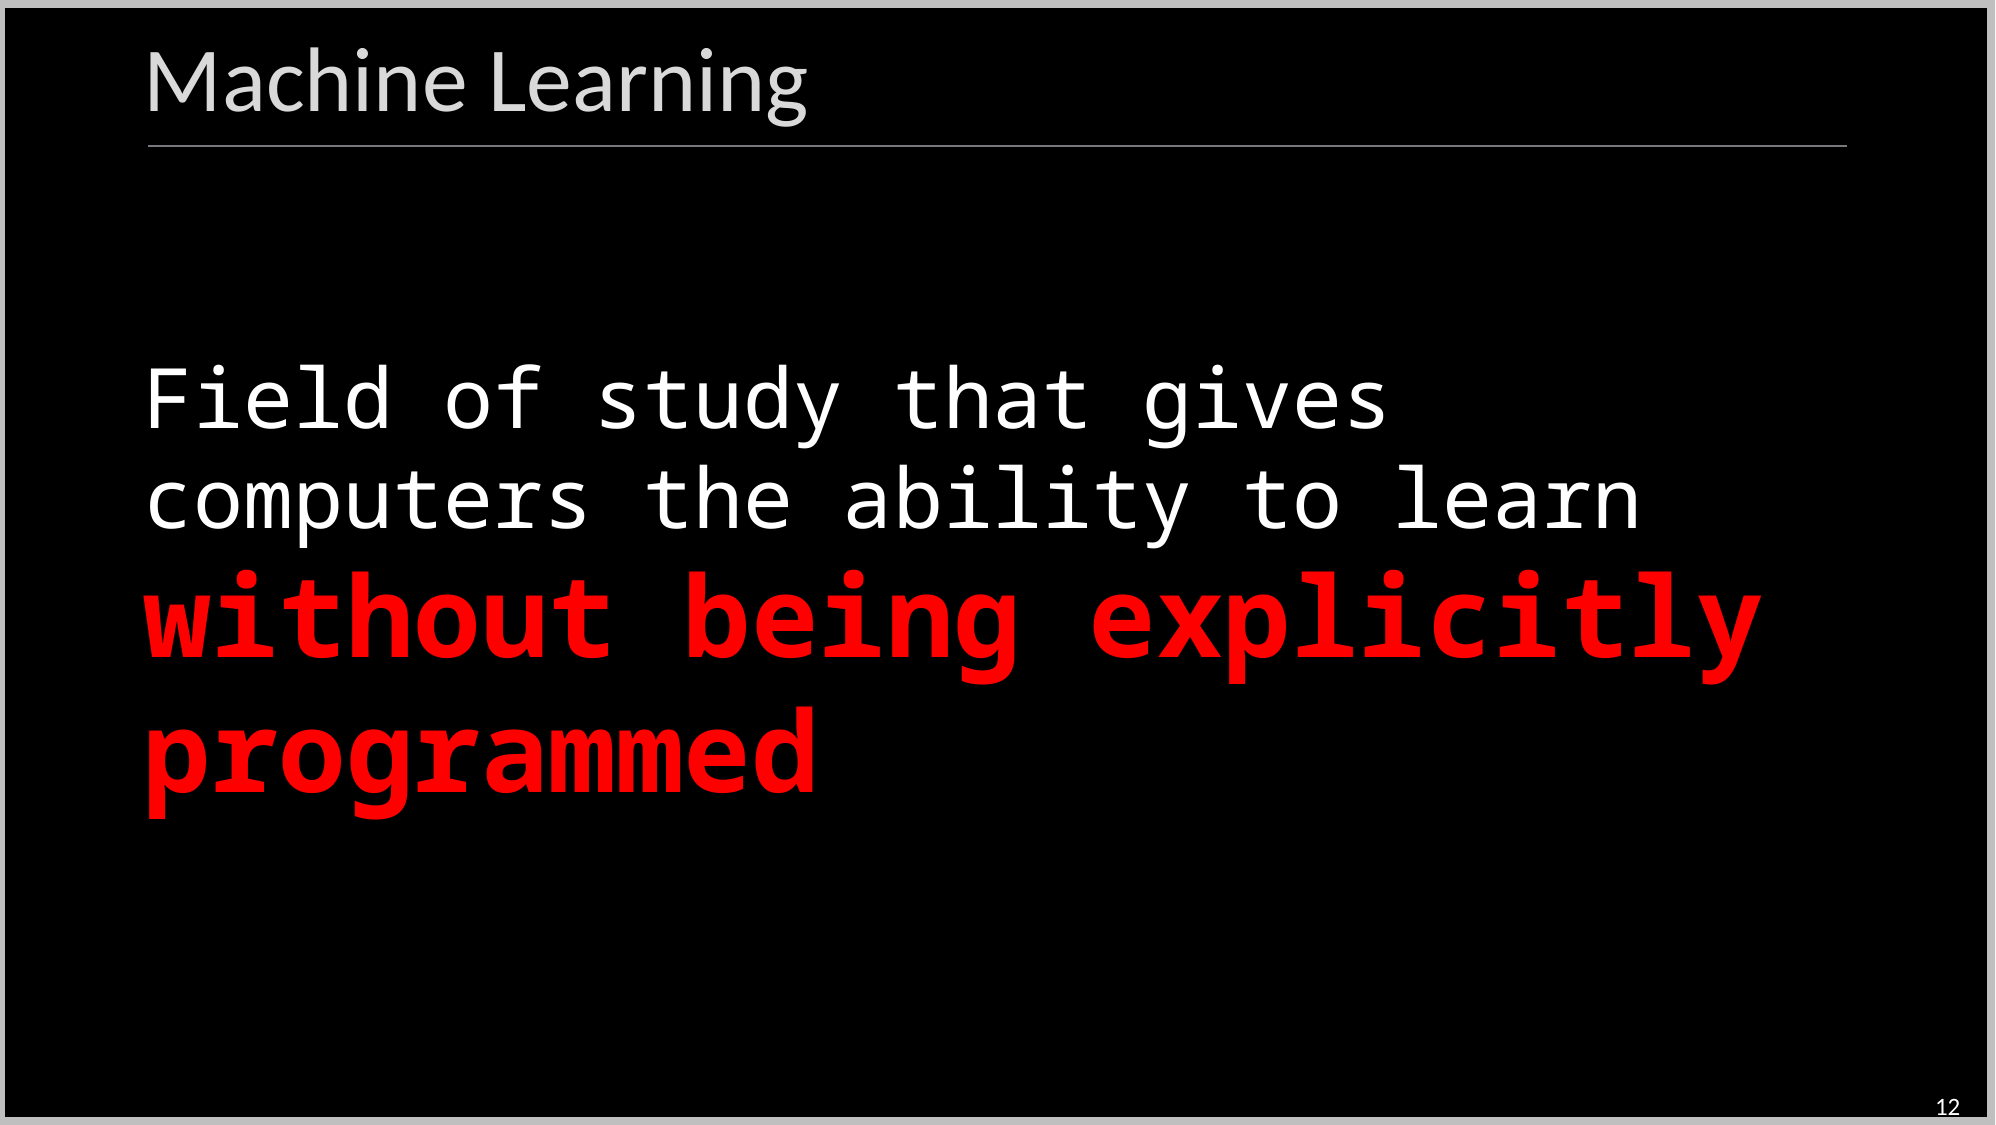

Machine Learning
Field of study that gives computers the ability to learn without being explicitly programmed
12